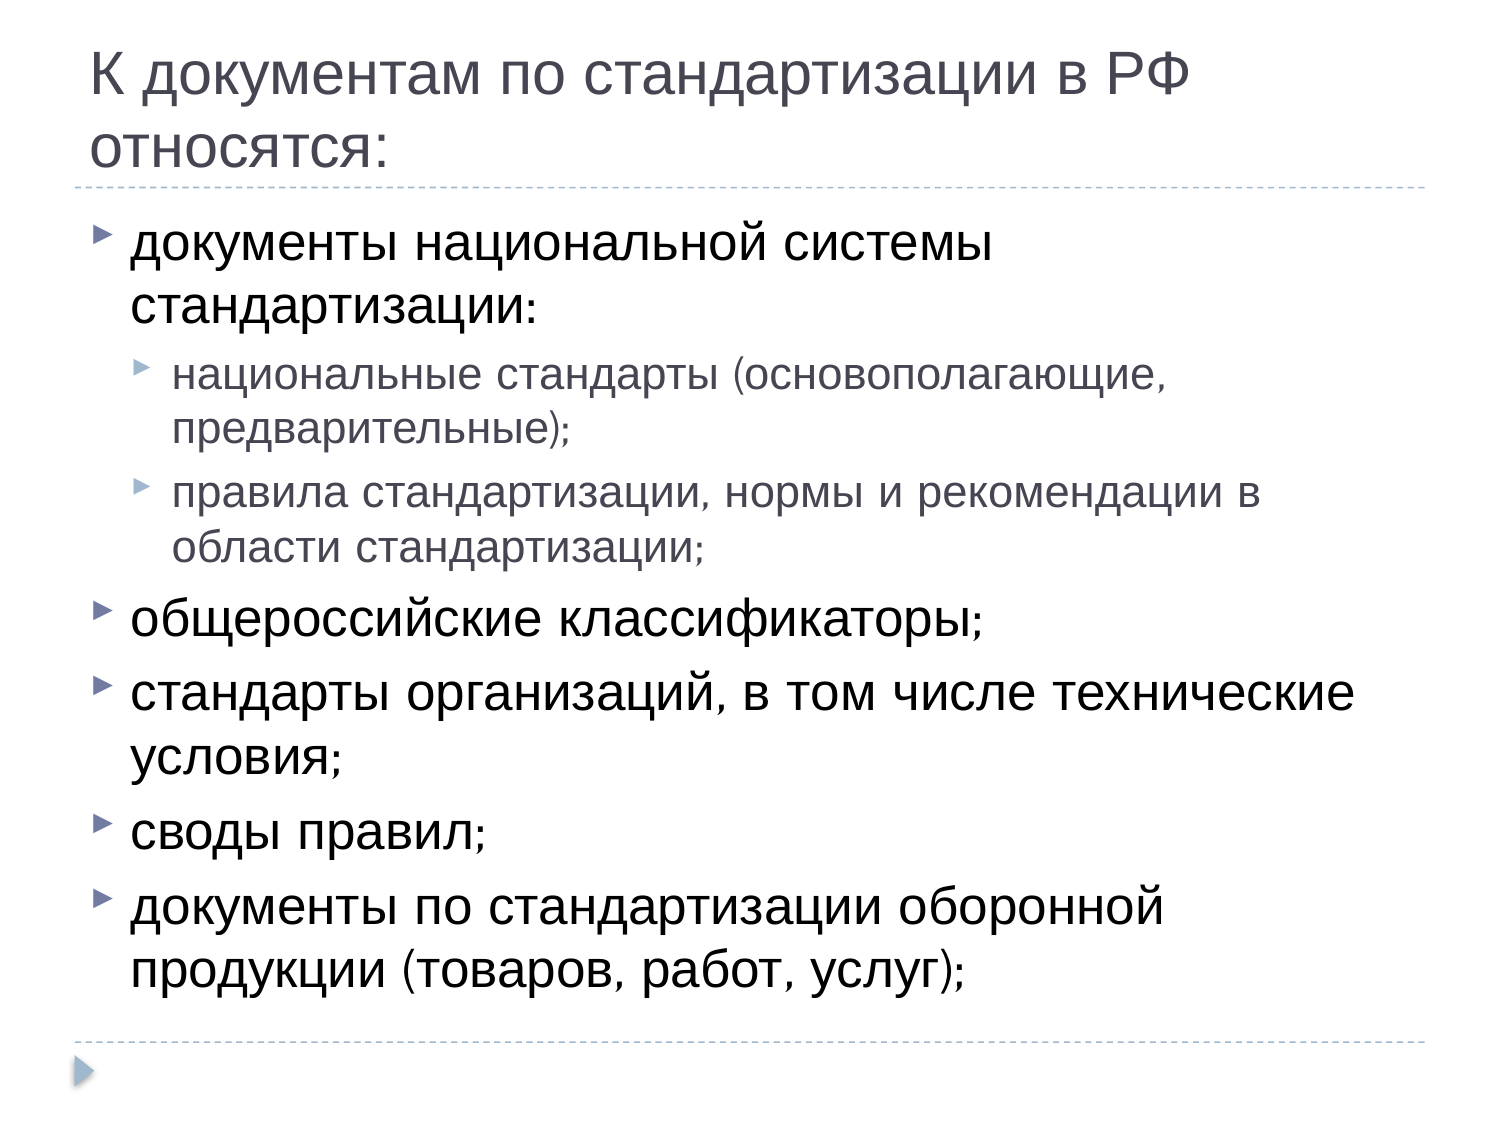

# К документам по стандартизации в РФ относятся:
документы национальной системы стандартизации:
национальные стандарты (основополагающие, предварительные);
правила стандартизации, нормы и рекомендации в области стандартизации;
общероссийские классификаторы;
стандарты организаций, в том числе технические условия;
своды правил;
документы по стандартизации оборонной продукции (товаров, работ, услуг);